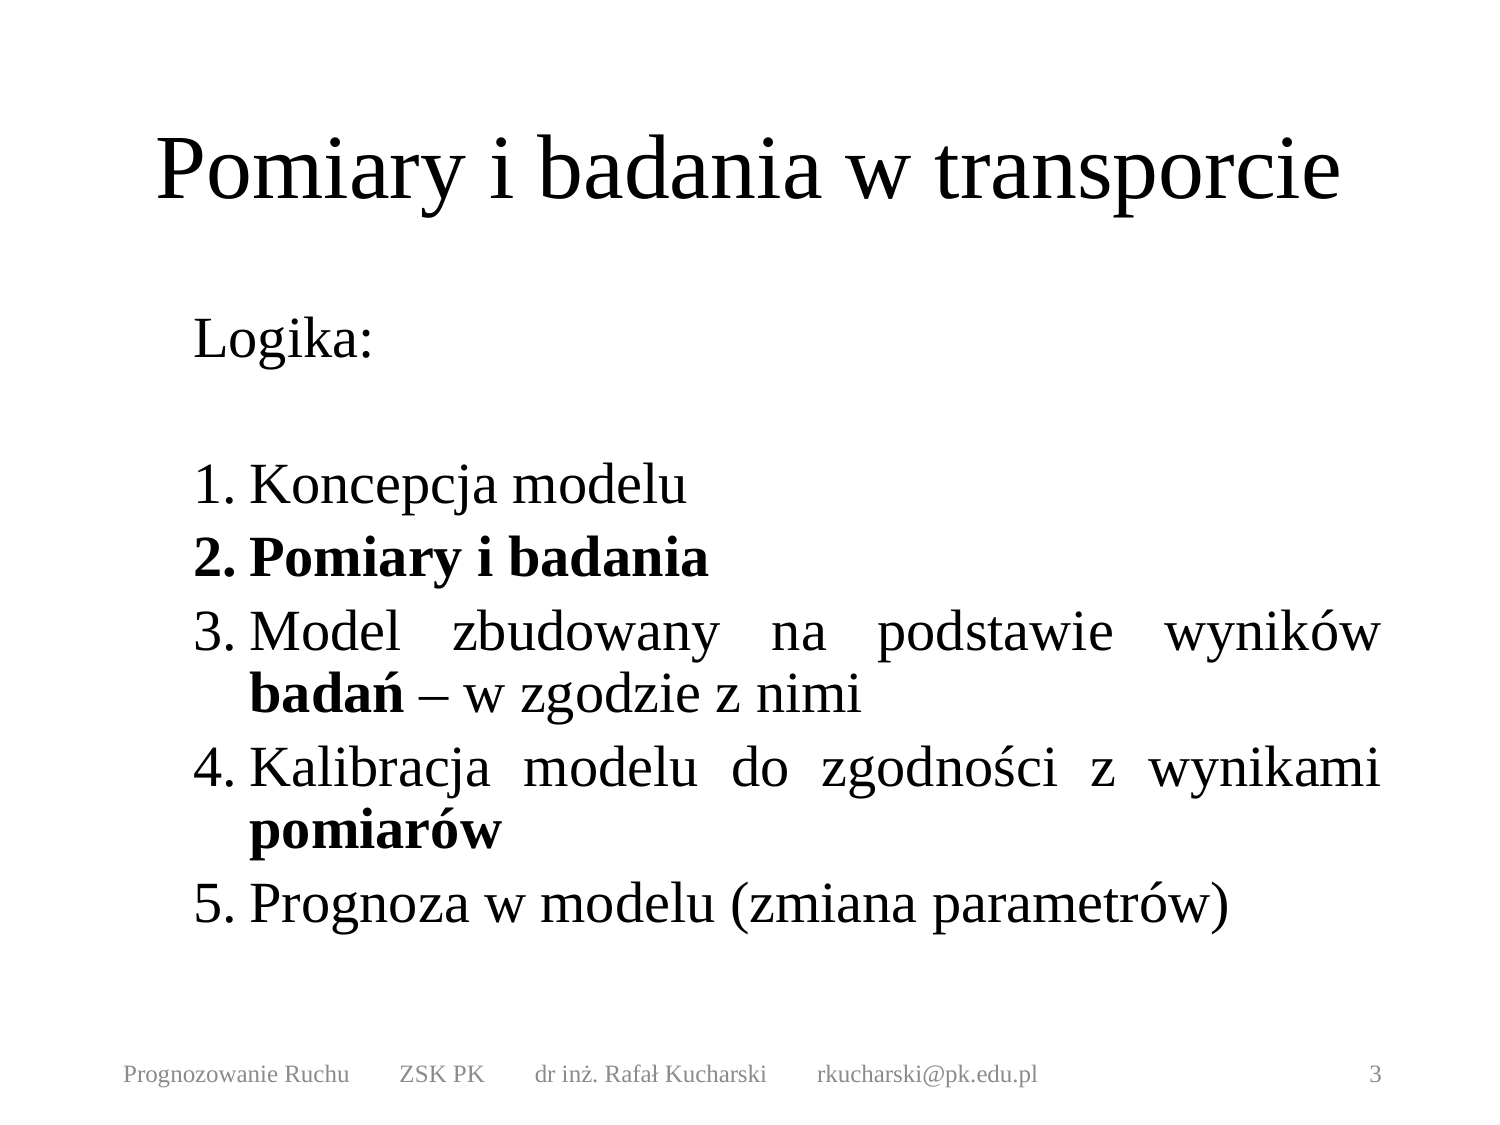

# Pomiary i badania w transporcie
Logika:

Koncepcja modelu
Pomiary i badania
Model zbudowany na podstawie wyników badań – w zgodzie z nimi
Kalibracja modelu do zgodności z wynikami pomiarów
Prognoza w modelu (zmiana parametrów)

Prognozowanie Ruchu        ZSK PK        dr inż. Rafał Kucharski        rkucharski@pk.edu.pl
3